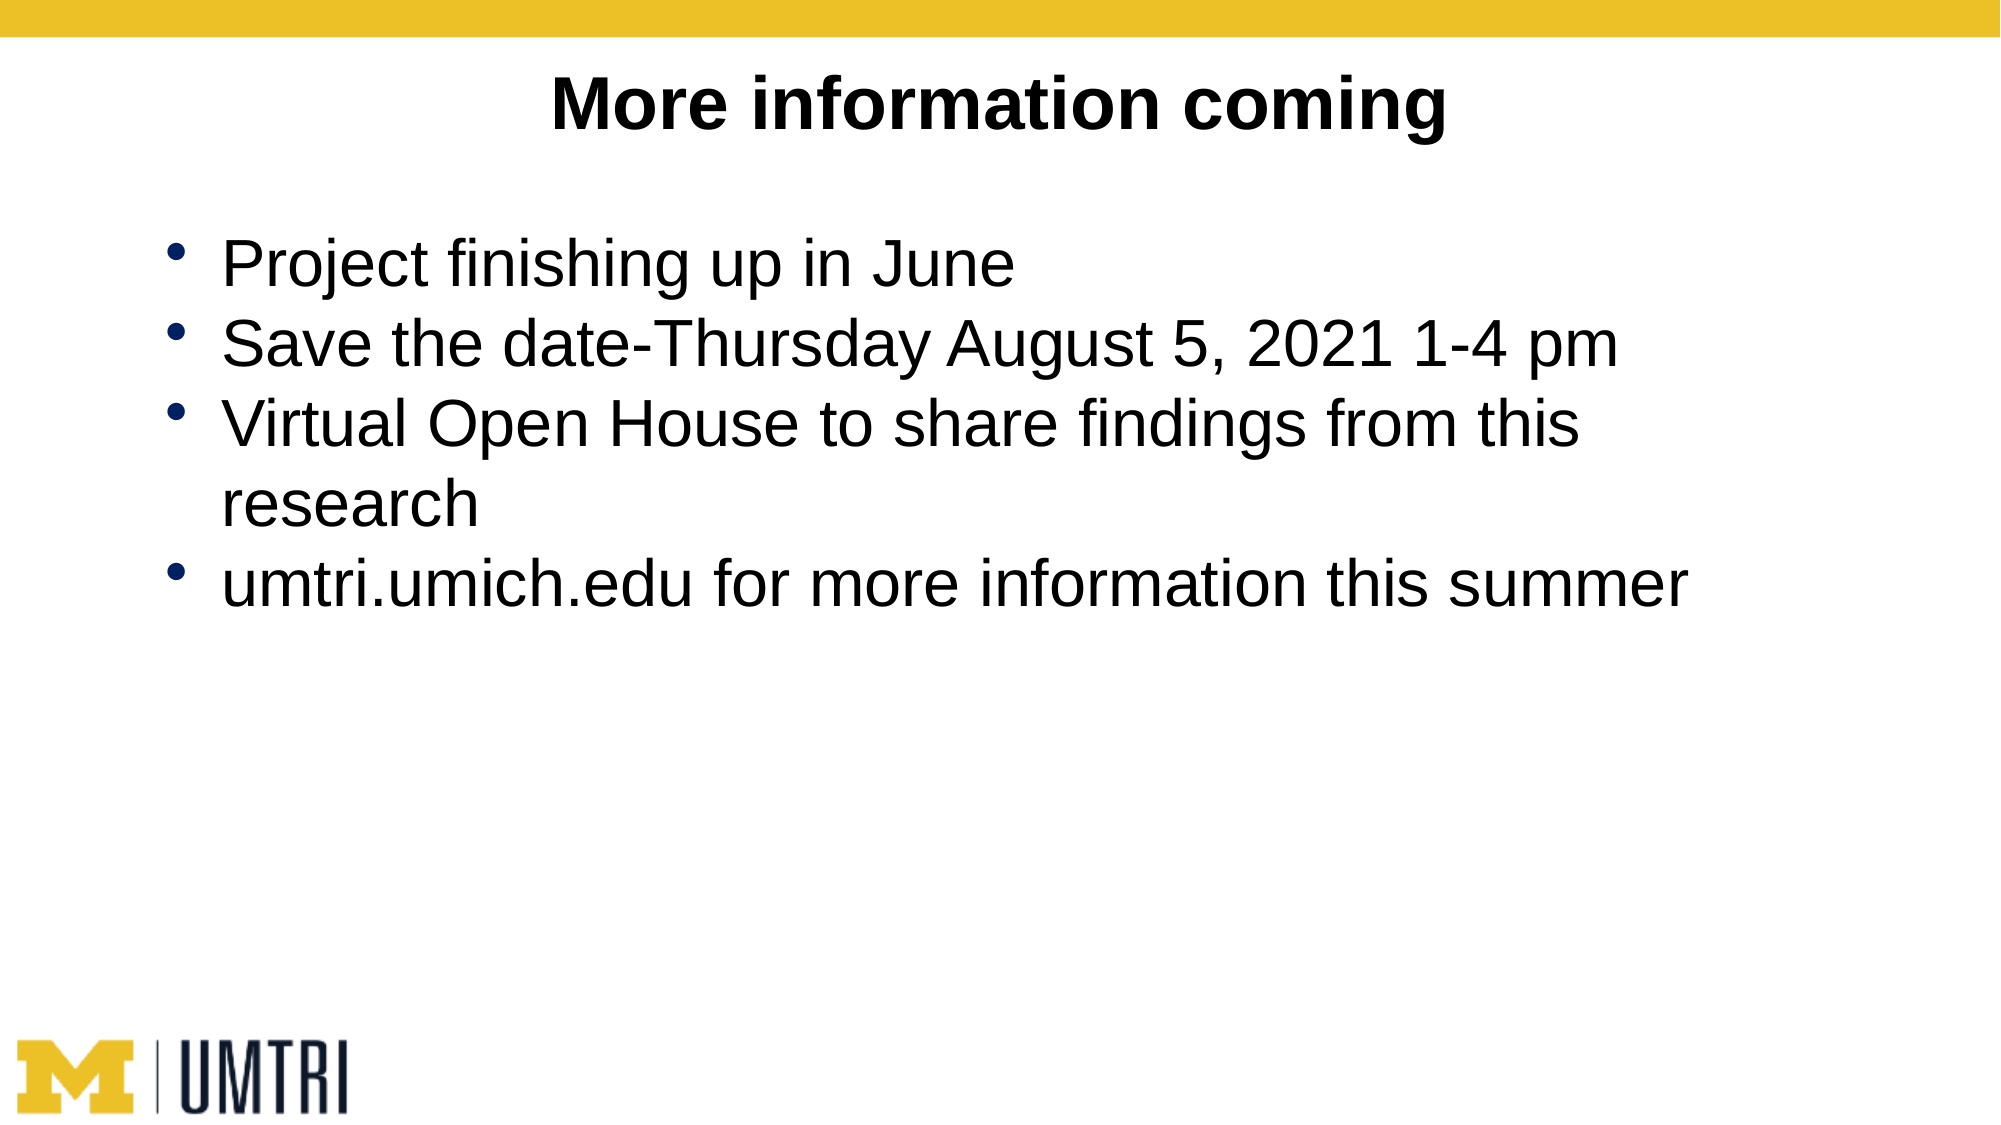

# More information coming
Project finishing up in June
Save the date-Thursday August 5, 2021 1-4 pm
Virtual Open House to share findings from this research
umtri.umich.edu for more information this summer